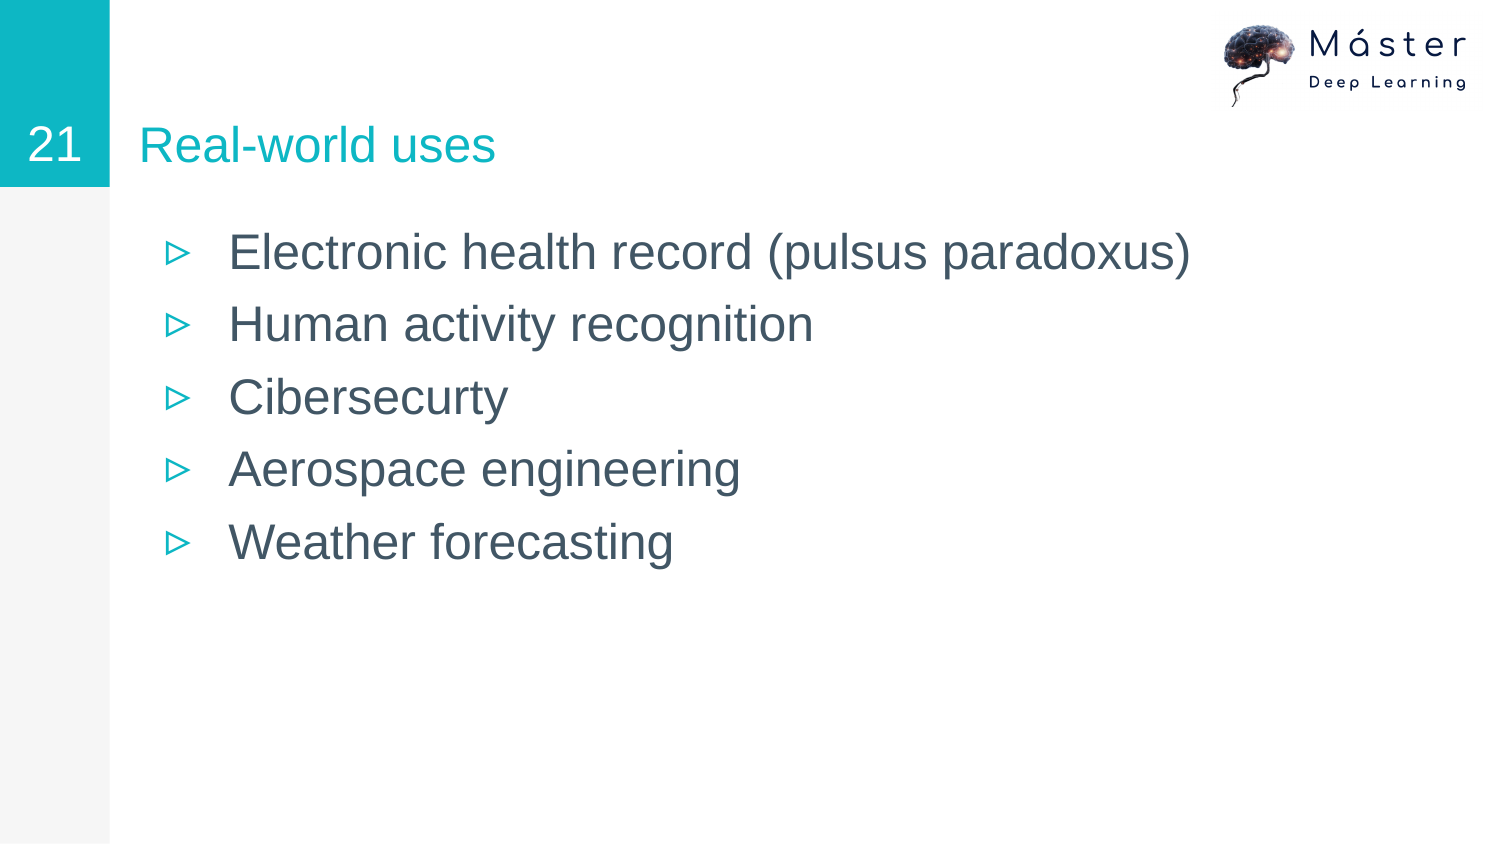

21
# Real-world uses
Electronic health record (pulsus paradoxus)
Human activity recognition
Cibersecurty
Aerospace engineering
Weather forecasting